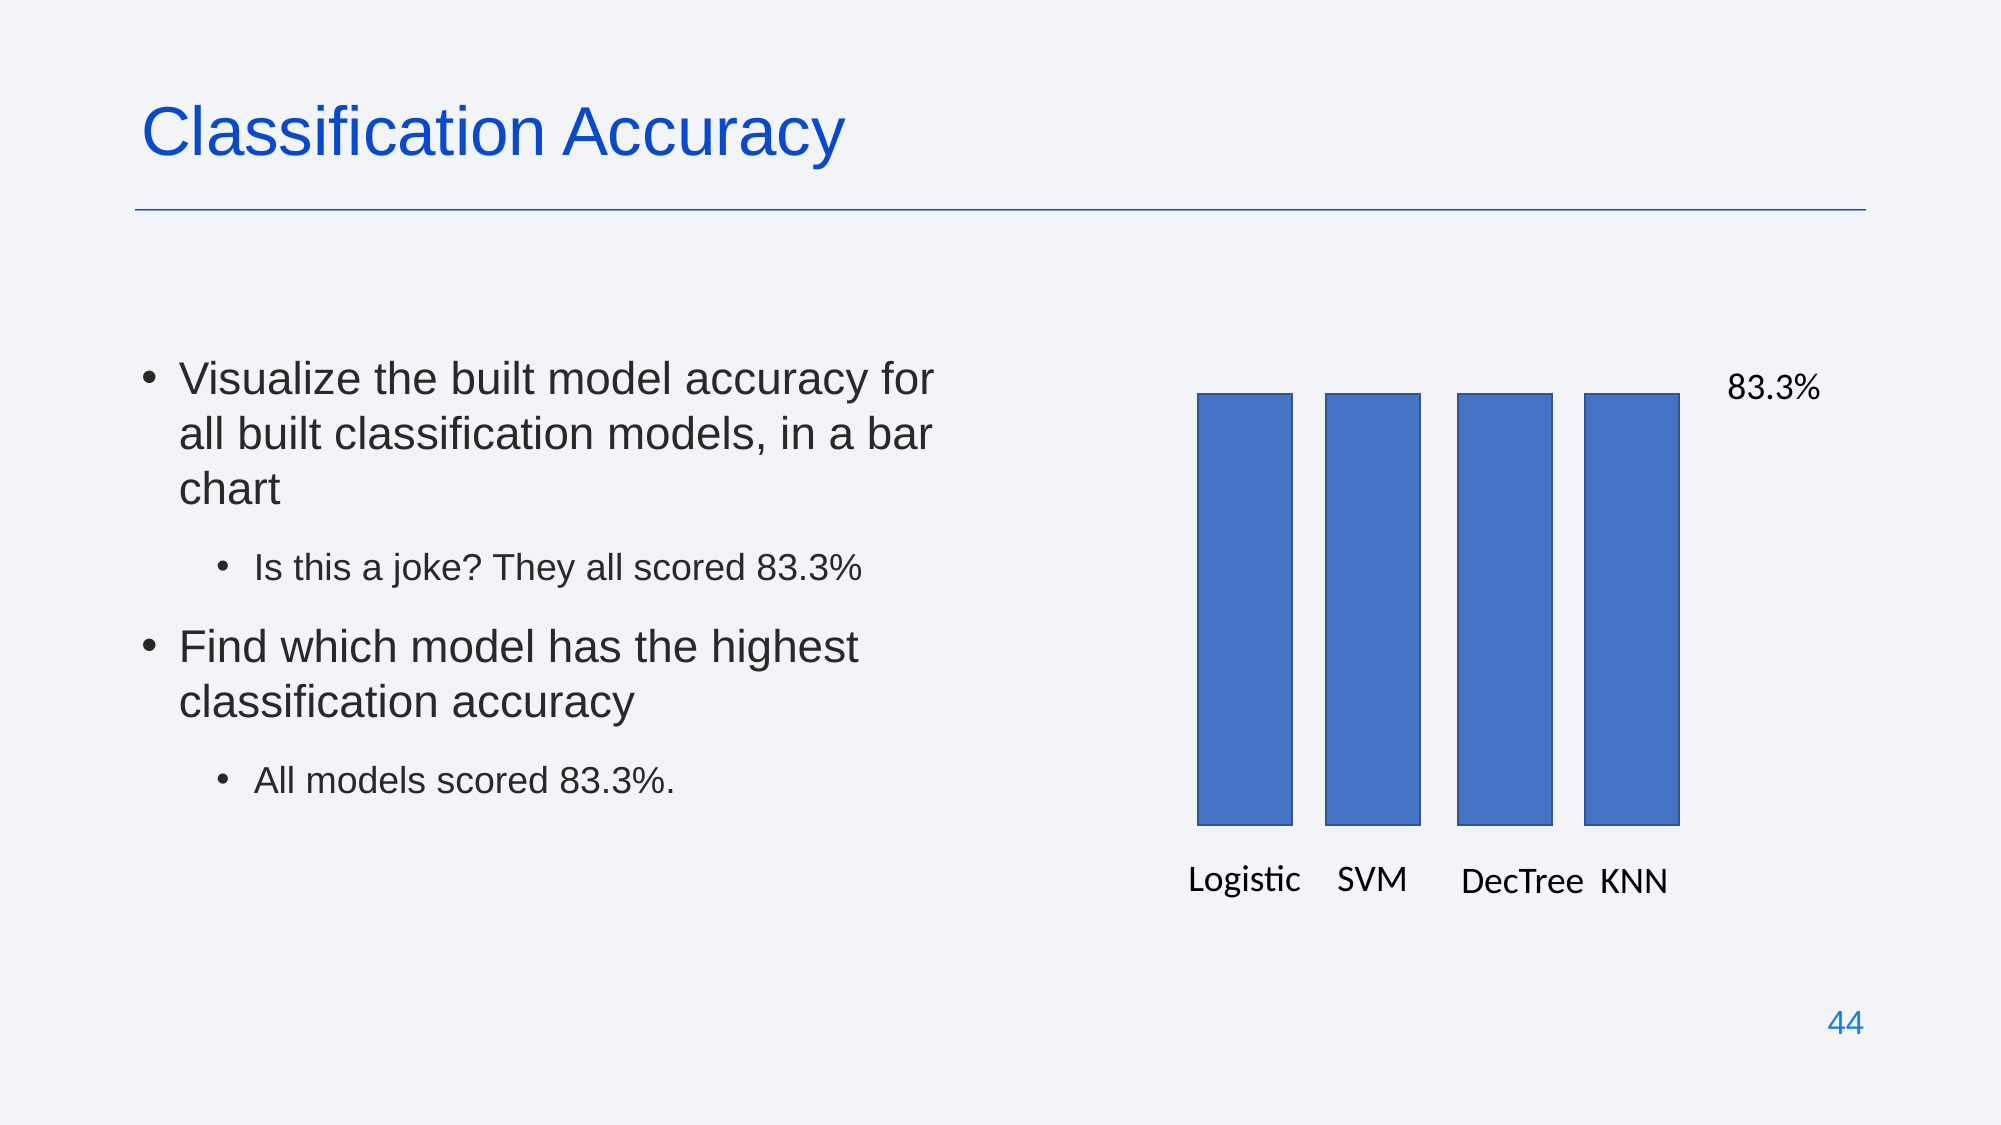

Classification Accuracy
Visualize the built model accuracy for all built classification models, in a bar chart
Is this a joke? They all scored 83.3%
Find which model has the highest classification accuracy
All models scored 83.3%.
83.3%

SVM
Logistic
DecTree
KNN
44